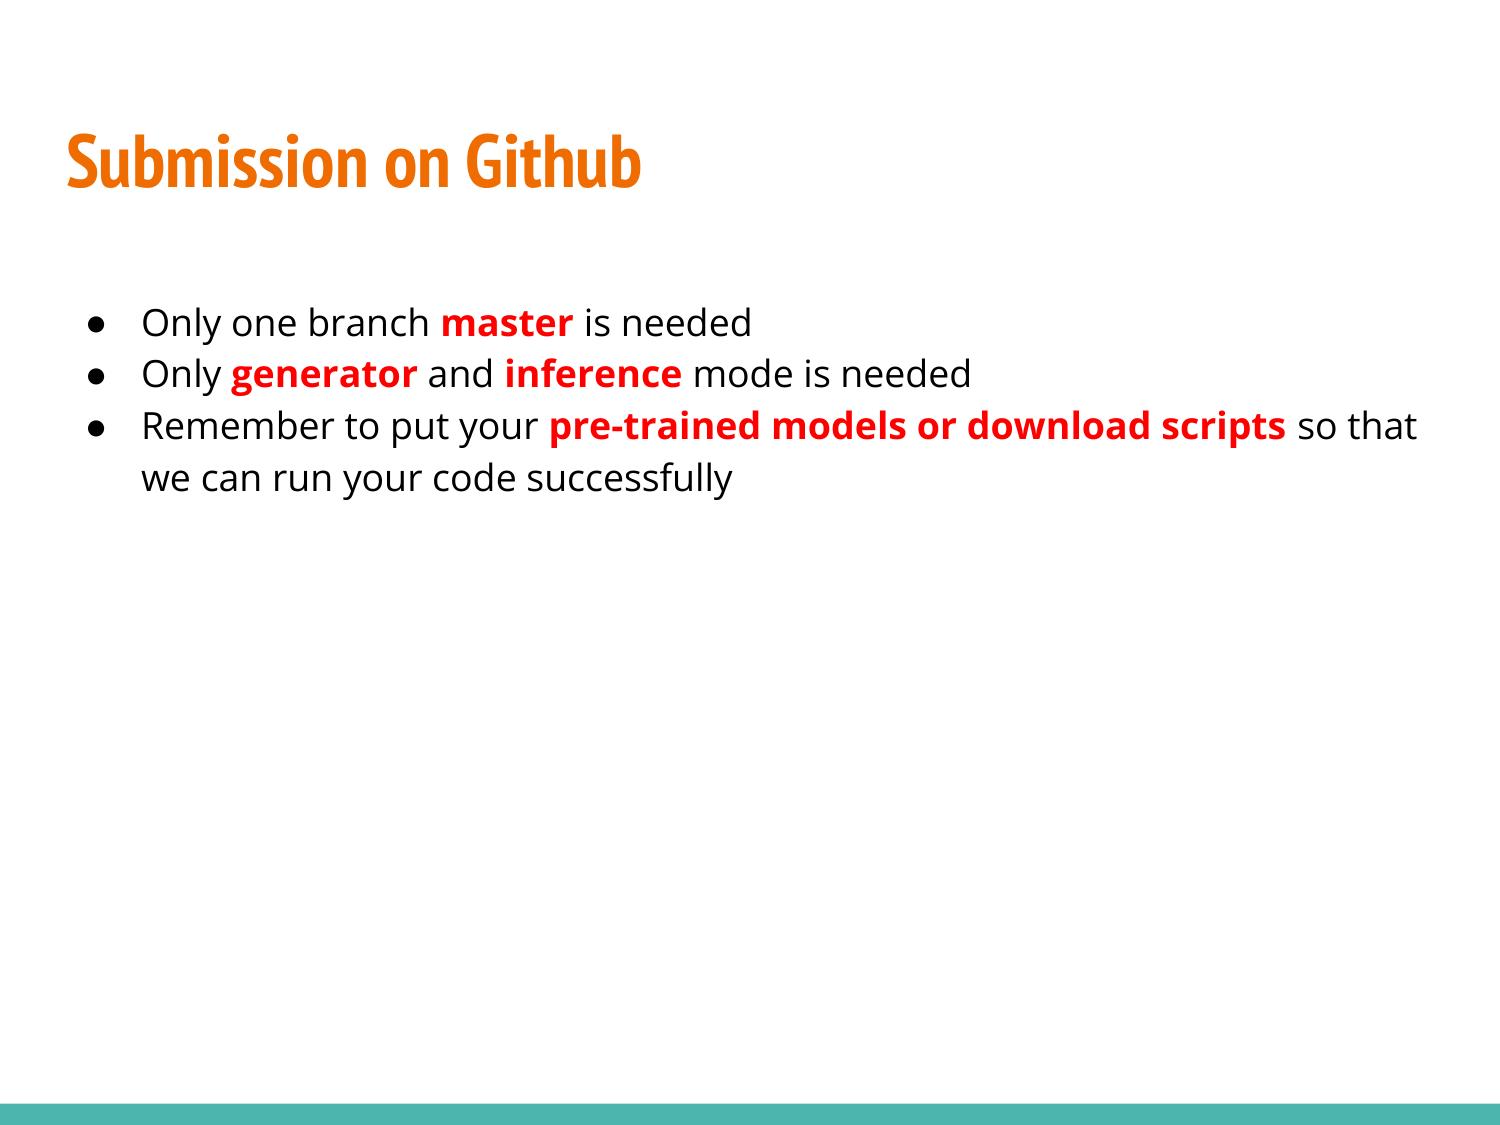

# Submission on Github
Only one branch master is needed
Only generator and inference mode is needed
Remember to put your pre-trained models or download scripts so that we can run your code successfully